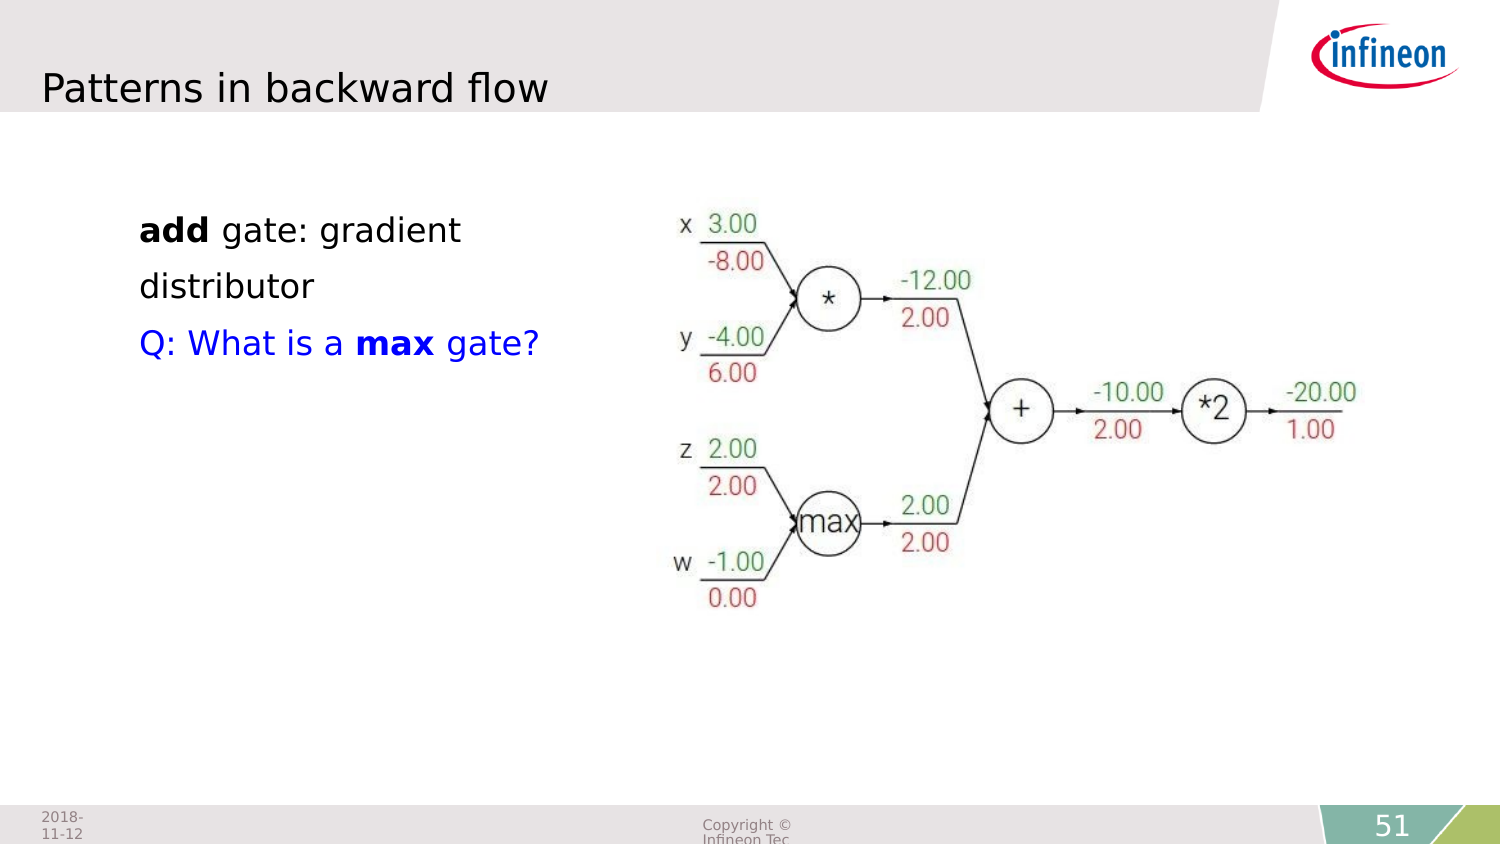

# Patterns in backward flow
add gate: gradient distributor
Q: What is a max gate?

2018-11-12
Copyright © Infineon Technologies AG 2018. All rights reserved.
51